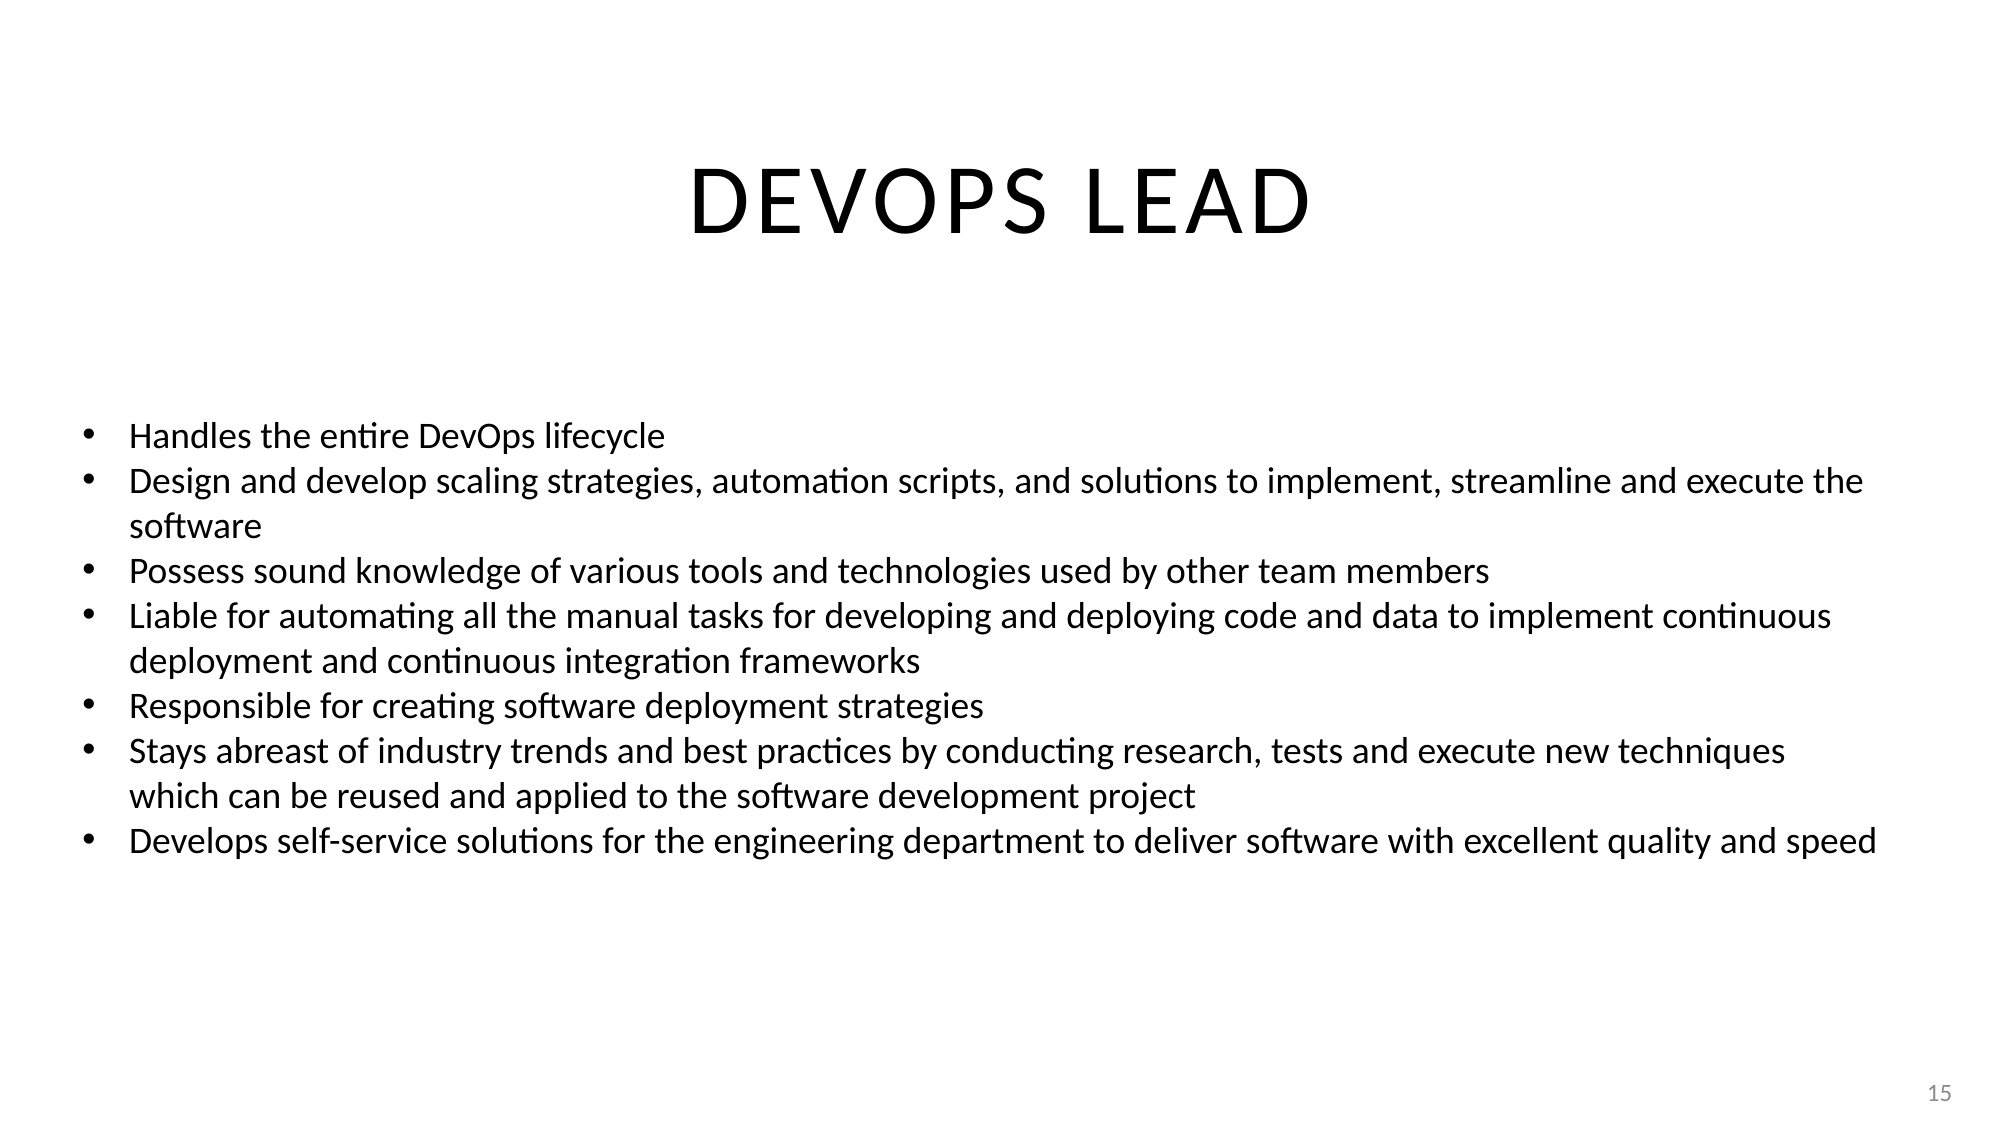

# DevOps Lead
Handles the entire DevOps lifecycle
Design and develop scaling strategies, automation scripts, and solutions to implement, streamline and execute the software
Possess sound knowledge of various tools and technologies used by other team members
Liable for automating all the manual tasks for developing and deploying code and data to implement continuous deployment and continuous integration frameworks
Responsible for creating software deployment strategies
Stays abreast of industry trends and best practices by conducting research, tests and execute new techniques which can be reused and applied to the software development project
Develops self-service solutions for the engineering department to deliver software with excellent quality and speed
15